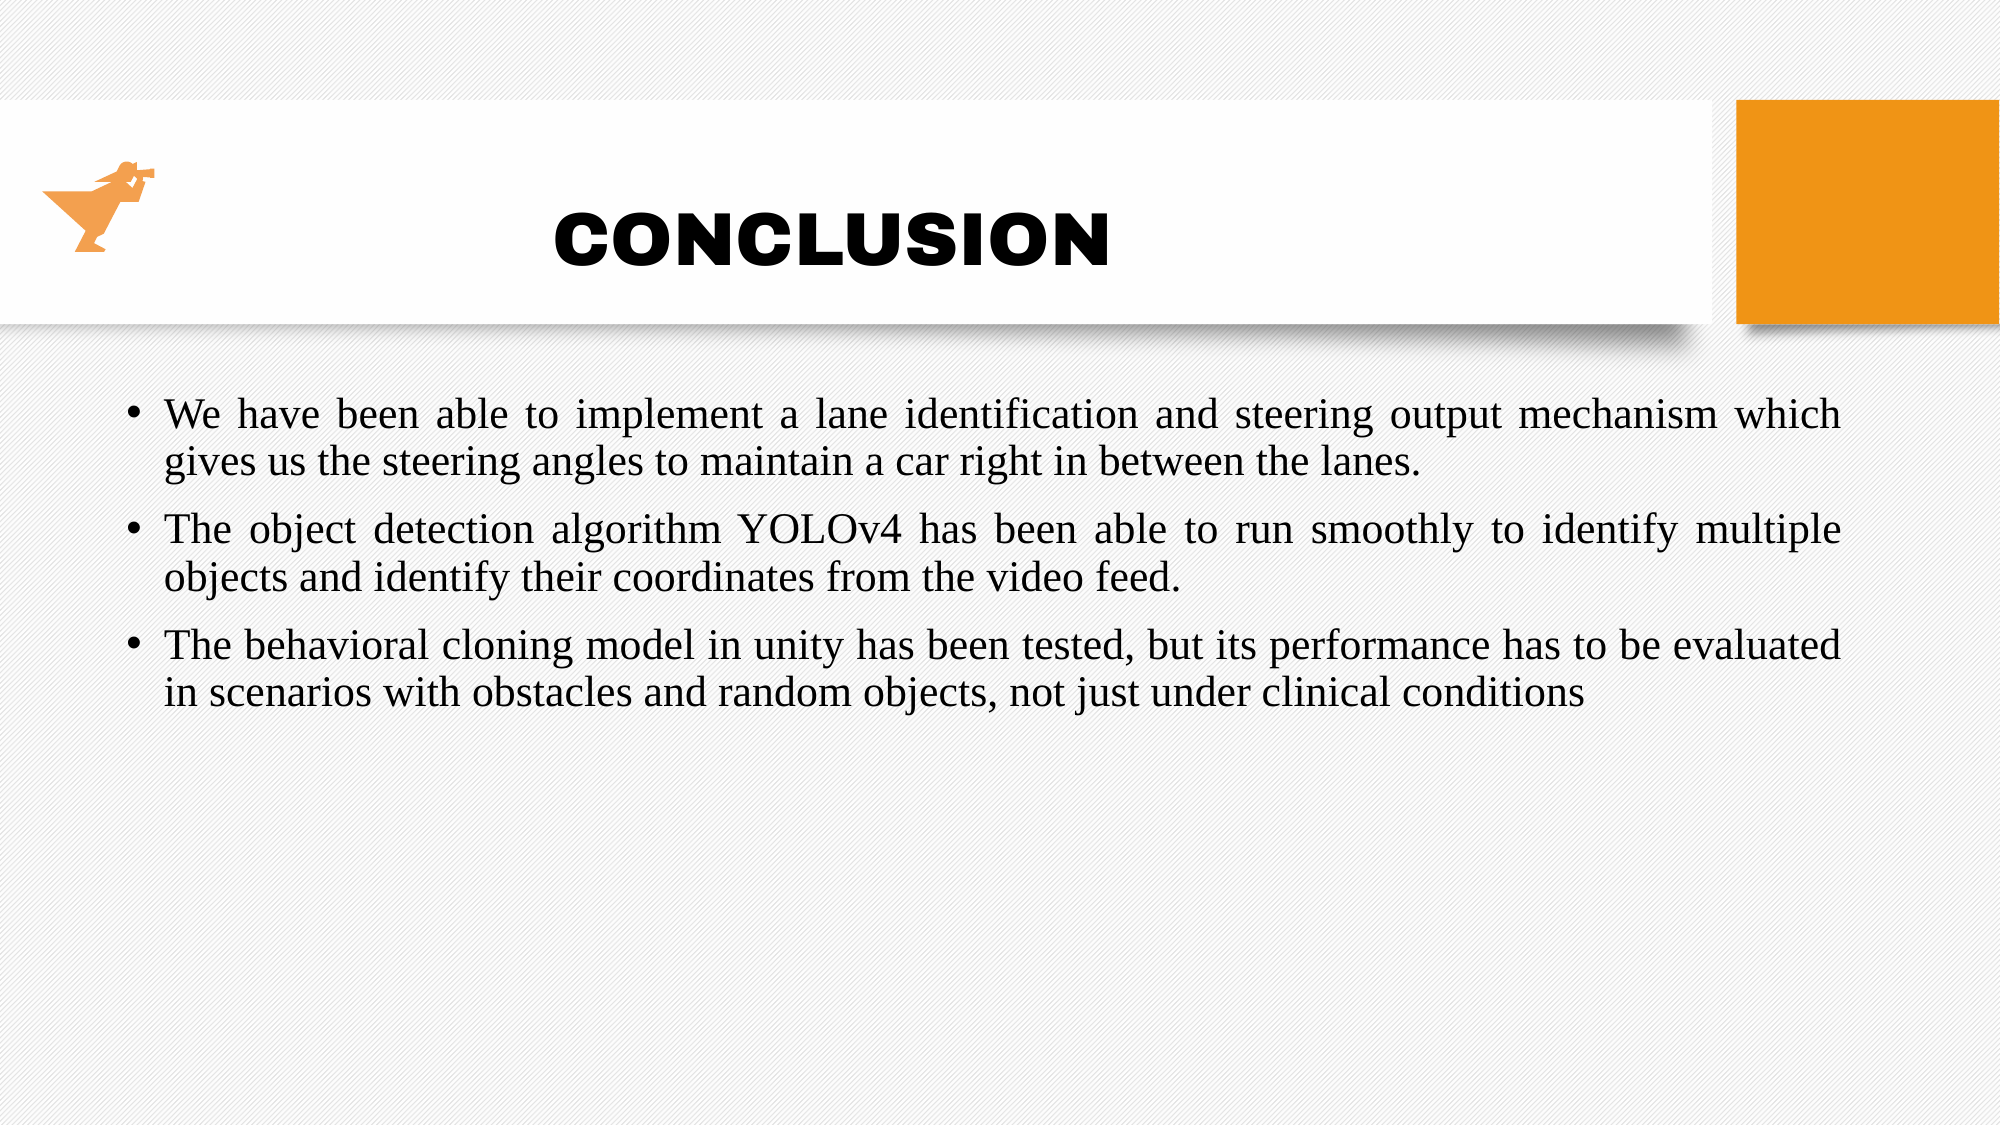

CONCLUSION
We have been able to implement a lane identification and steering output mechanism which gives us the steering angles to maintain a car right in between the lanes.
The object detection algorithm YOLOv4 has been able to run smoothly to identify multiple objects and identify their coordinates from the video feed.
The behavioral cloning model in unity has been tested, but its performance has to be evaluated in scenarios with obstacles and random objects, not just under clinical conditions